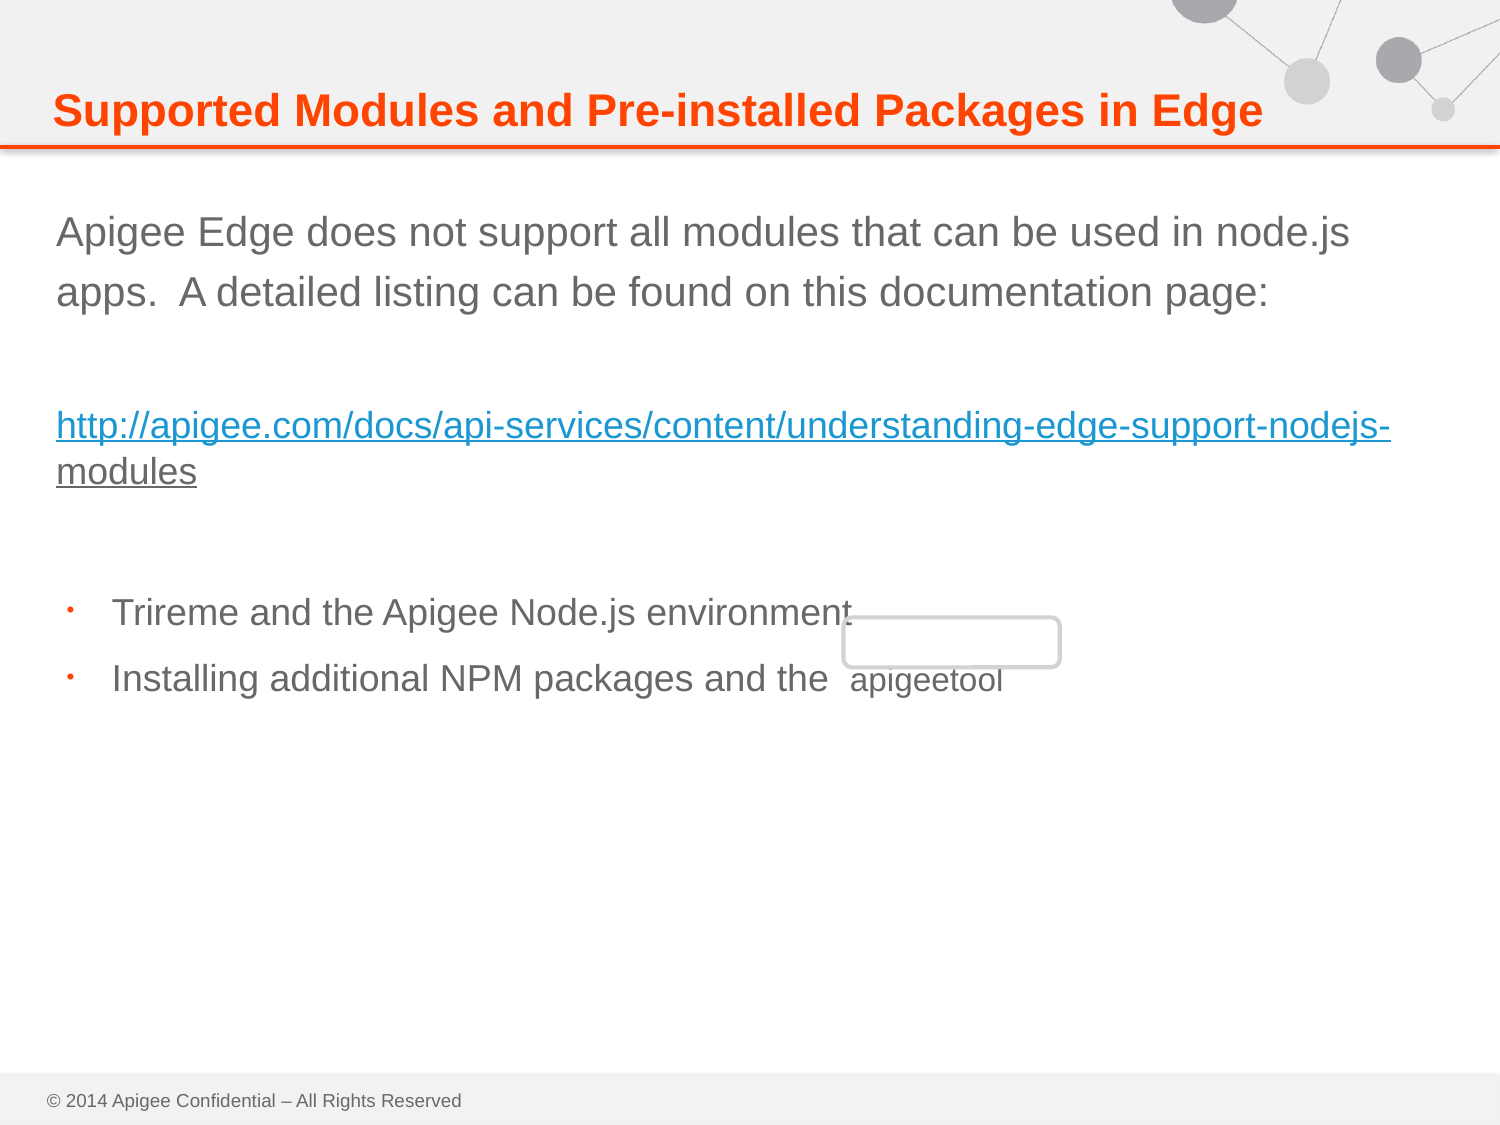

# Supported Modules and Pre-installed Packages in Edge
Apigee Edge does not support all modules that can be used in node.js apps.  A detailed listing can be found on this documentation page:

http://apigee.com/docs/api-services/content/understanding-edge-support-nodejs-modules

Trireme and the Apigee Node.js environment
Installing additional NPM packages and the  apigeetool